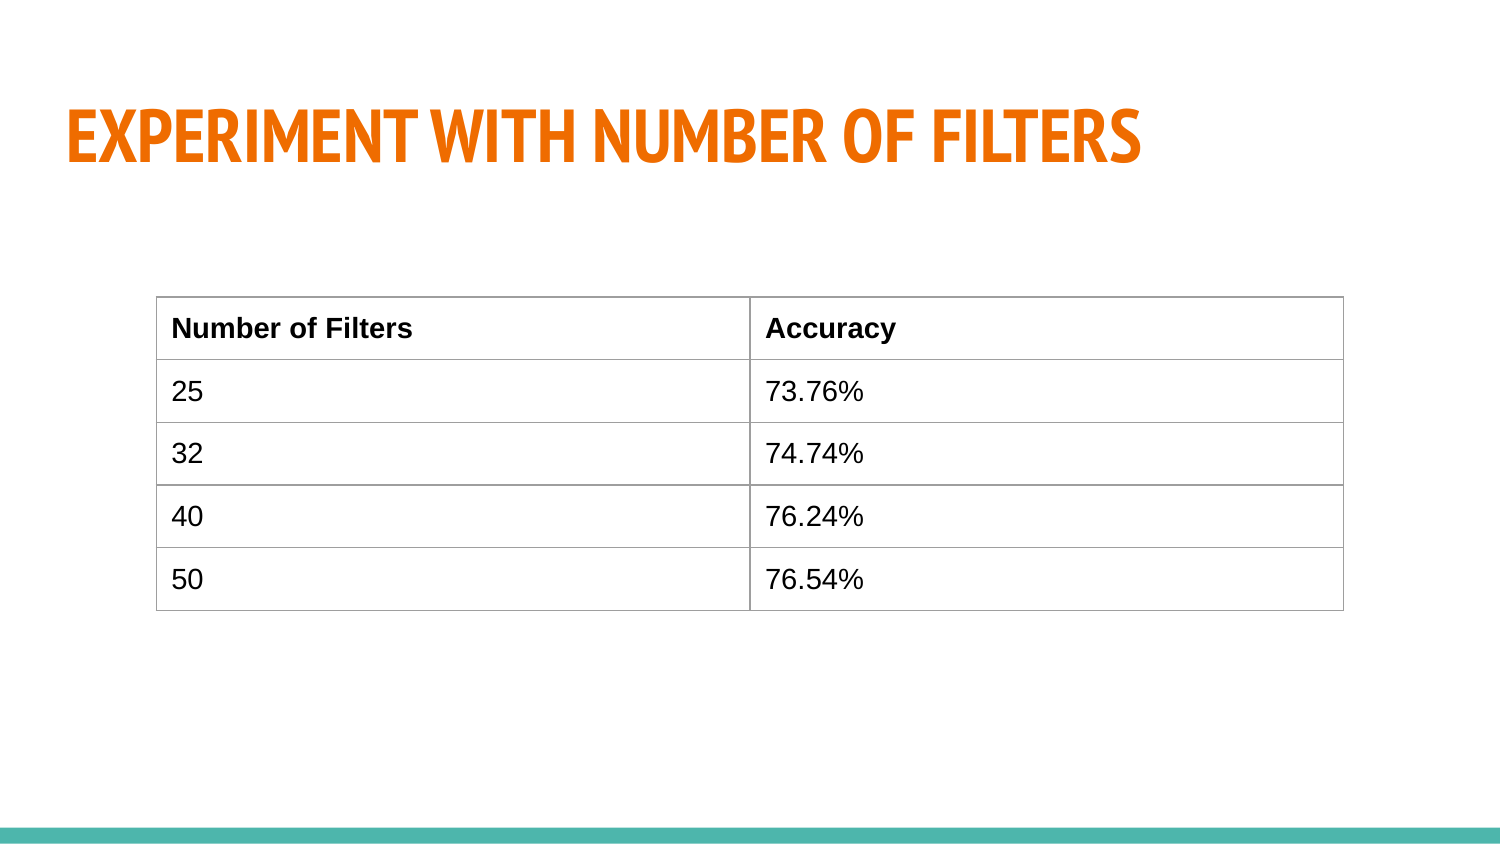

# EXPERIMENT WITH NUMBER OF FILTERS
| Number of Filters | Accuracy |
| --- | --- |
| 25 | 73.76% |
| 32 | 74.74% |
| 40 | 76.24% |
| 50 | 76.54% |